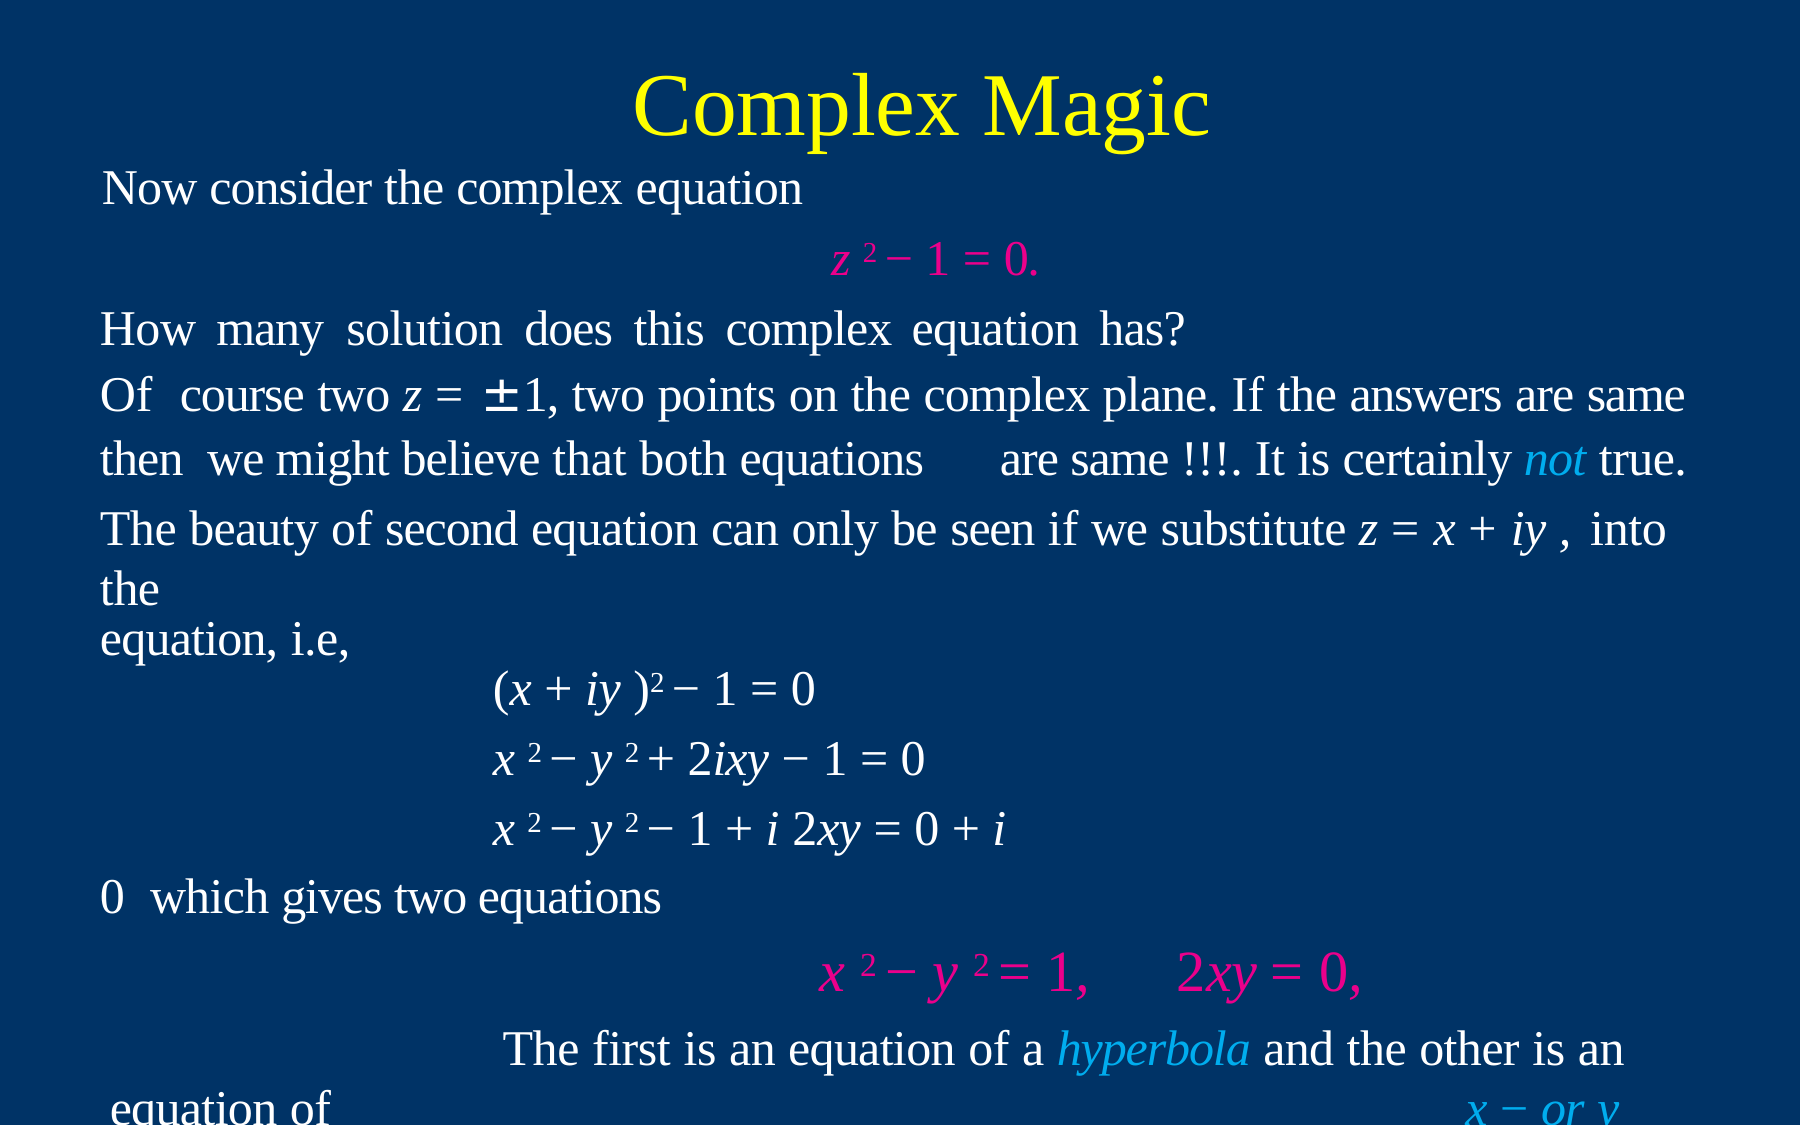

Complex Magic
Now consider the complex equation
z 2 − 1 = 0.
How many	solution	does this complex	equation has?
Of	course two z = ±1, two points on the complex plane. If the answers are same then  we might believe that both equations	are same !!!. It is certainly not true.
The beauty of second equation can only be seen if we substitute z = x + iy , into the
equation, i.e,
(x + iy )2 − 1 = 0
x 2 − y 2 + 2ixy − 1 = 0
x 2 − y 2 − 1 + i 2xy = 0 + i 0  which gives two equations
x 2 − y 2 = 1,	2xy = 0,
The first is an equation of a hyperbola and the other is an equation of	x − or y −axis.